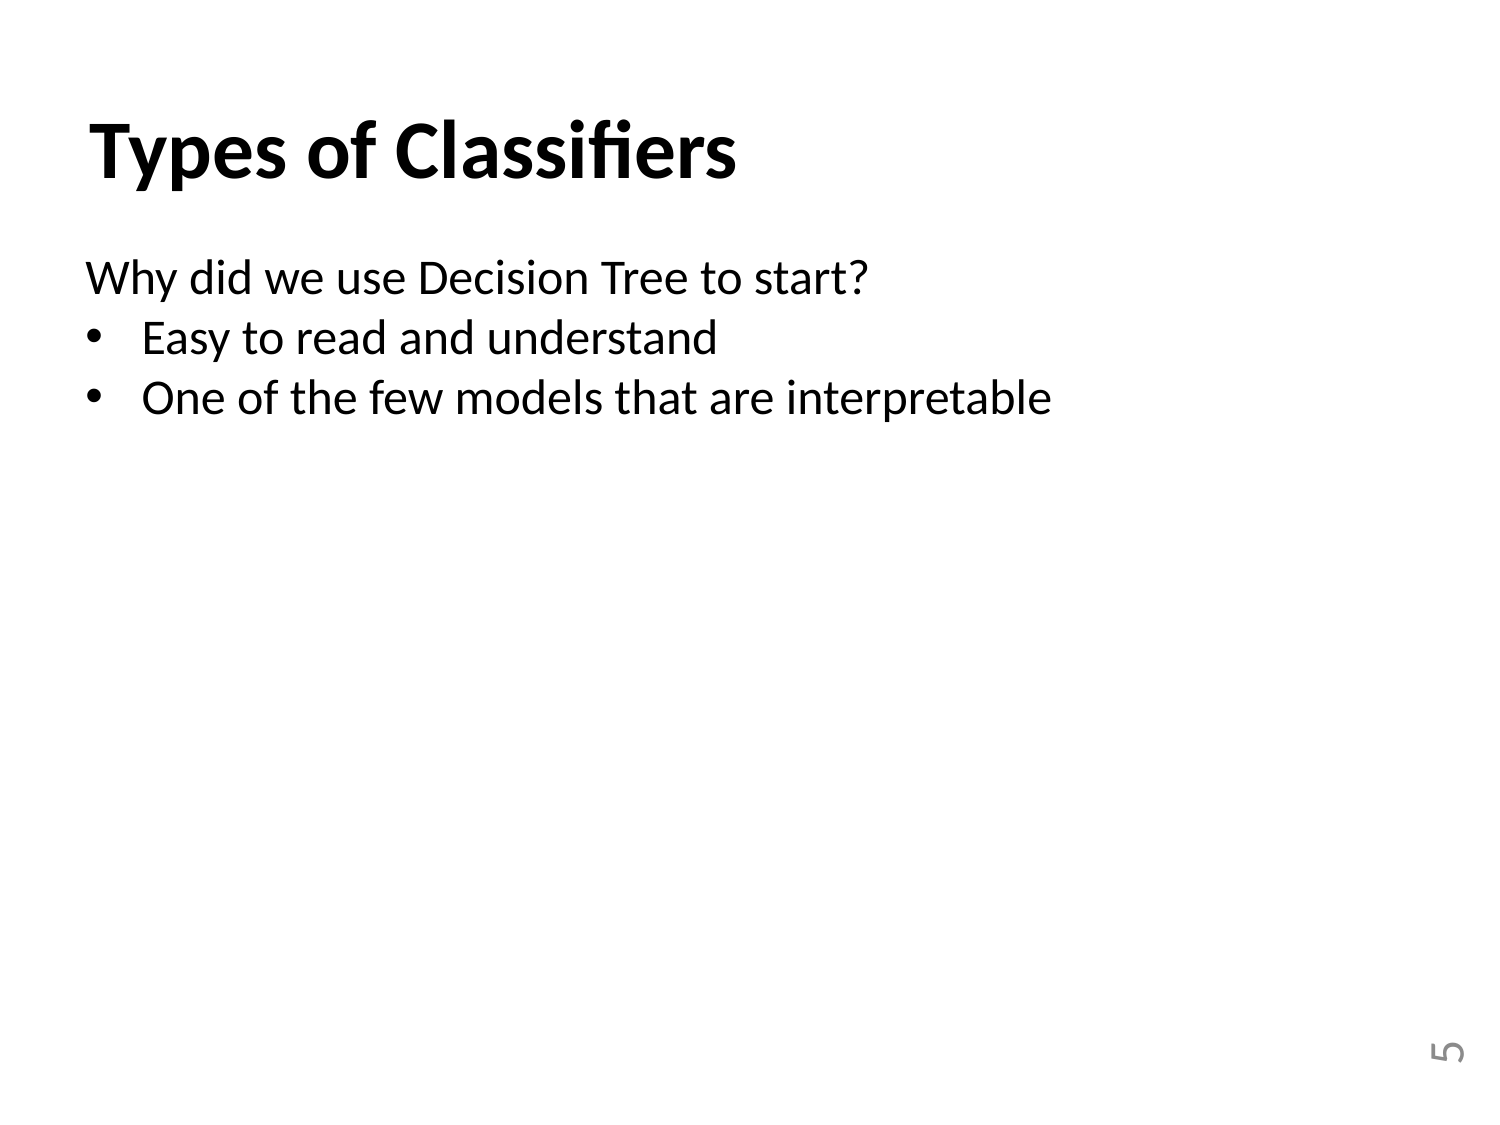

Types of Classifiers
Why did we use Decision Tree to start?
Easy to read and understand
One of the few models that are interpretable
5